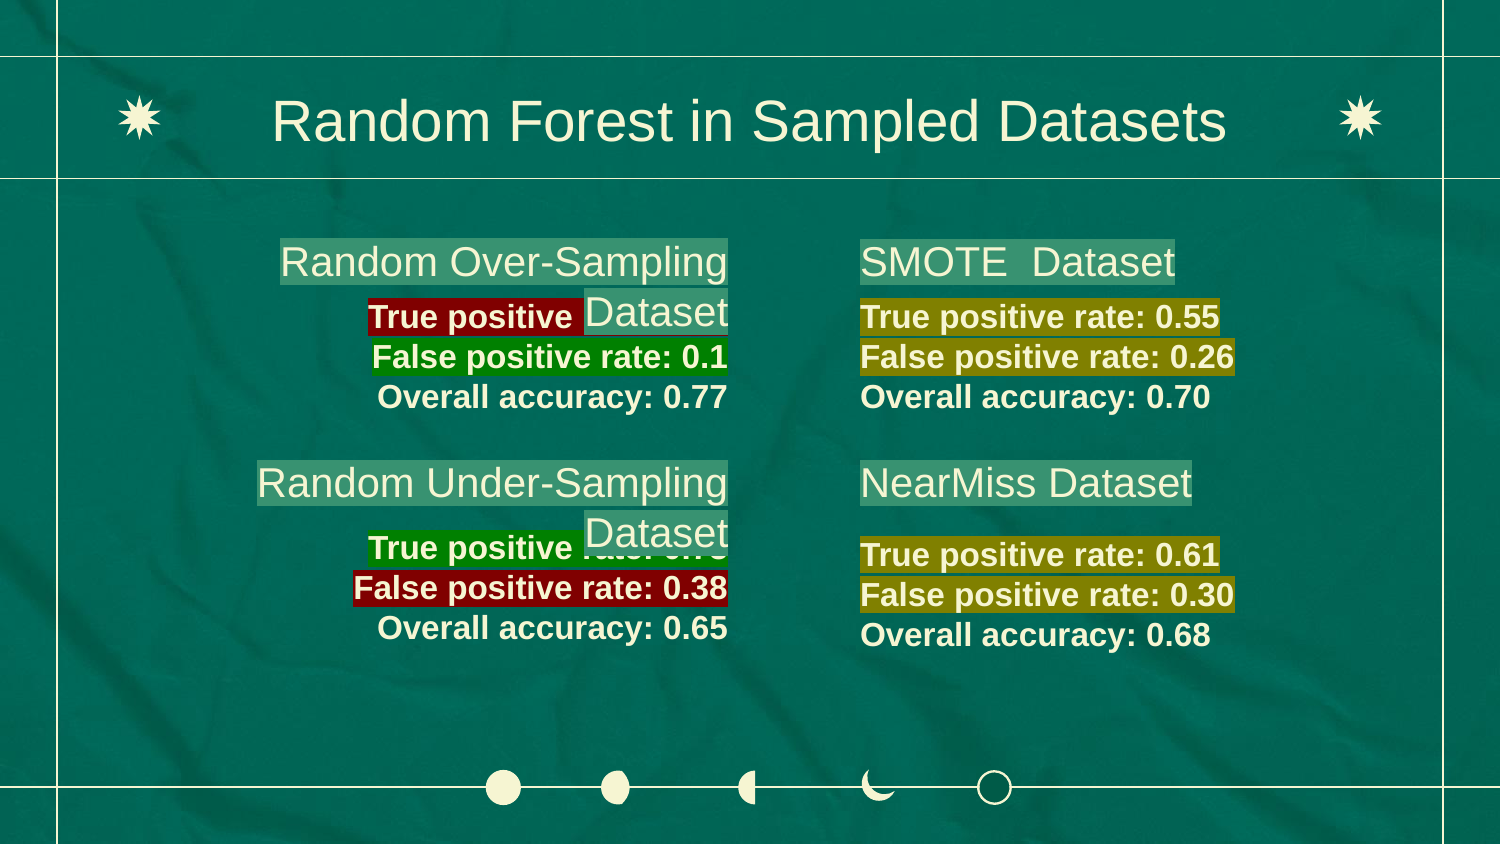

# Random Forest in Sampled Datasets
Random Over-Sampling Dataset
SMOTE  Dataset
True positive rate: 0.32
False positive rate: 0.1
Overall accuracy: 0.77

True positive rate: 0.55
False positive rate: 0.26
Overall accuracy: 0.70
Random Under-Sampling Dataset
NearMiss Dataset
True positive rate: 0.73
False positive rate: 0.38
Overall accuracy: 0.65
True positive rate: 0.61
False positive rate: 0.30
Overall accuracy: 0.68